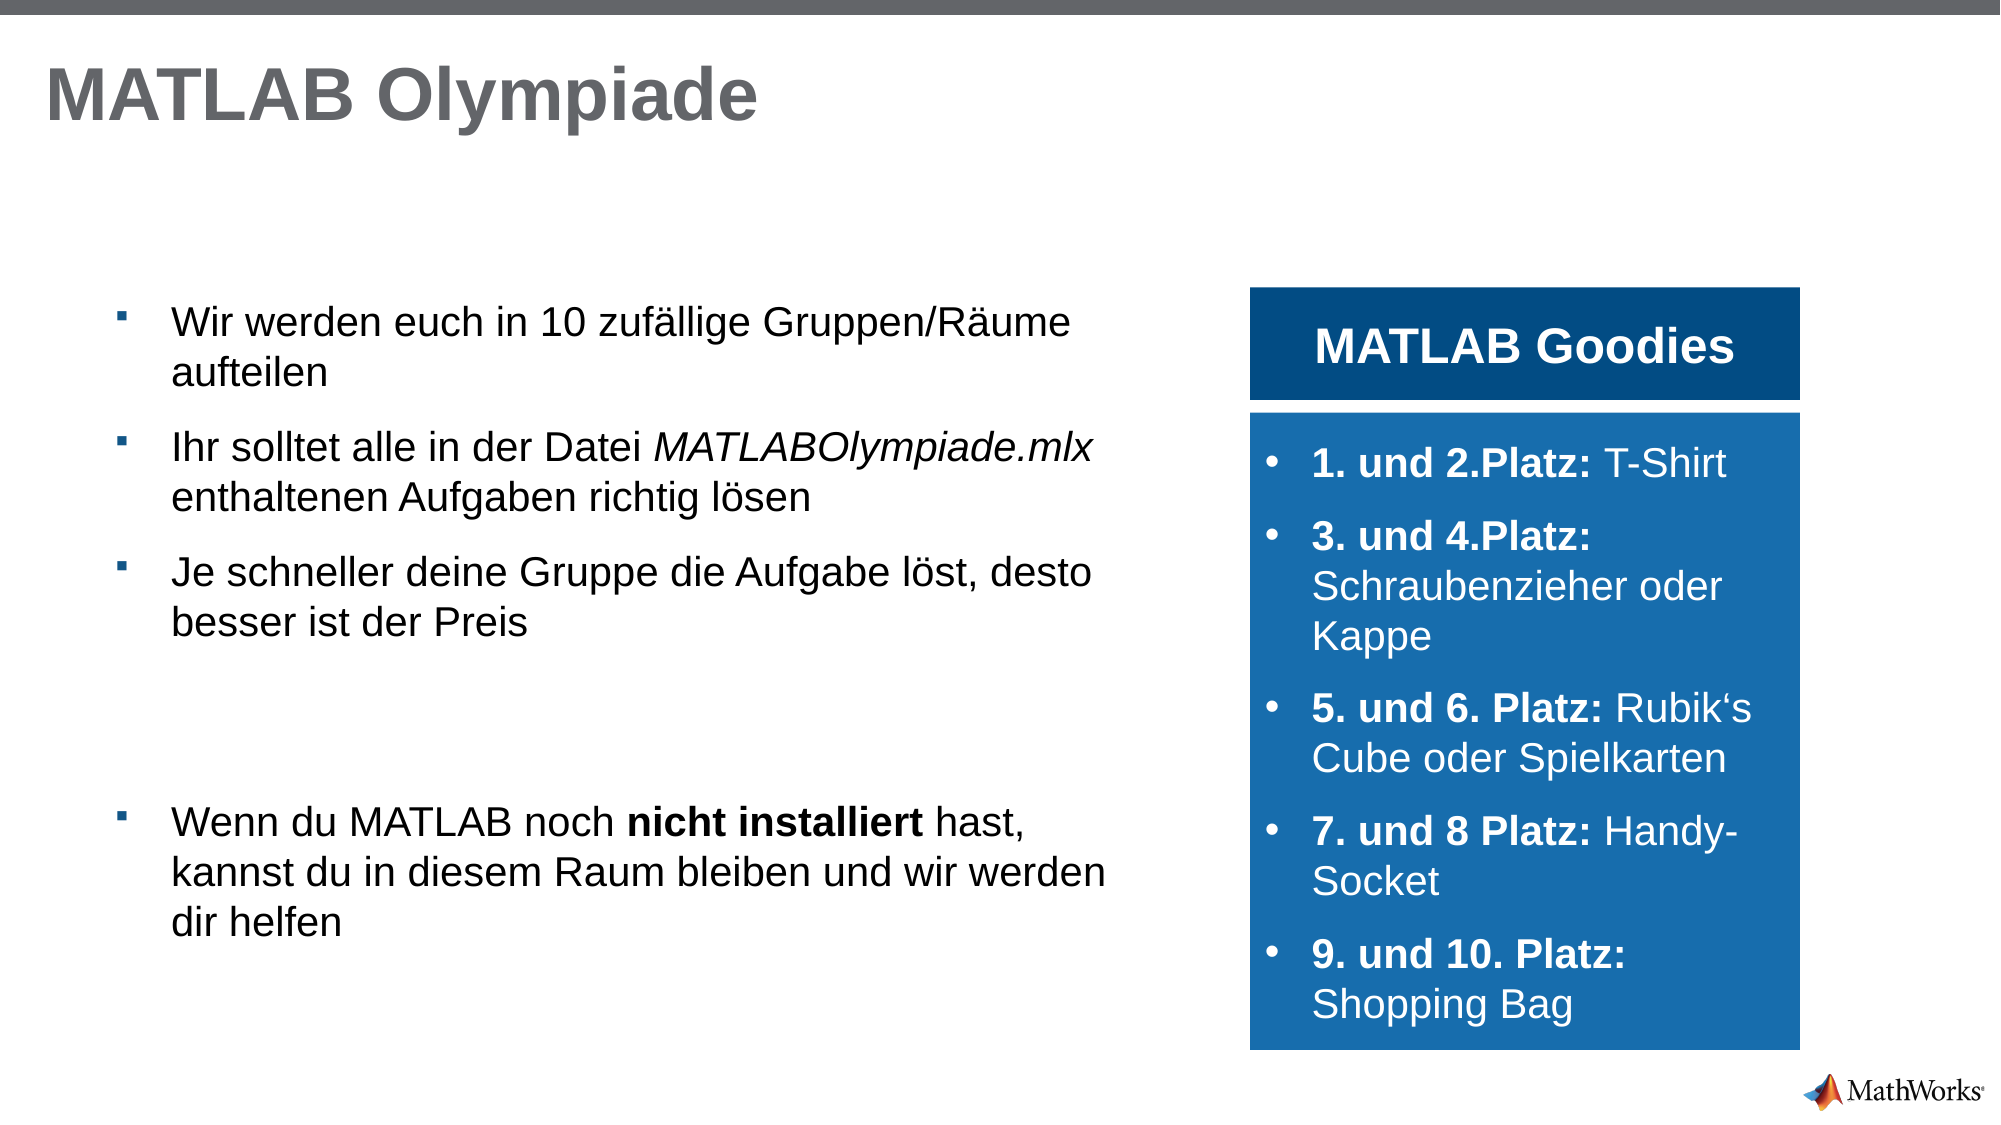

# MATLAB Olympiade
Wir werden euch in 10 zufällige Gruppen/Räume aufteilen
Ihr solltet alle in der Datei MATLABOlympiade.mlx enthaltenen Aufgaben richtig lösen
Je schneller deine Gruppe die Aufgabe löst, desto besser ist der Preis

Wenn du MATLAB noch nicht installiert hast, kannst du in diesem Raum bleiben und wir werden dir helfen

MATLAB Goodies
1. und 2.Platz: T-Shirt

3. und 4.Platz: Schraubenzieher oder Kappe

5. und 6. Platz: Rubik‘s Cube oder Spielkarten

7. und 8 Platz: Handy-Socket

9. und 10. Platz: Shopping Bag